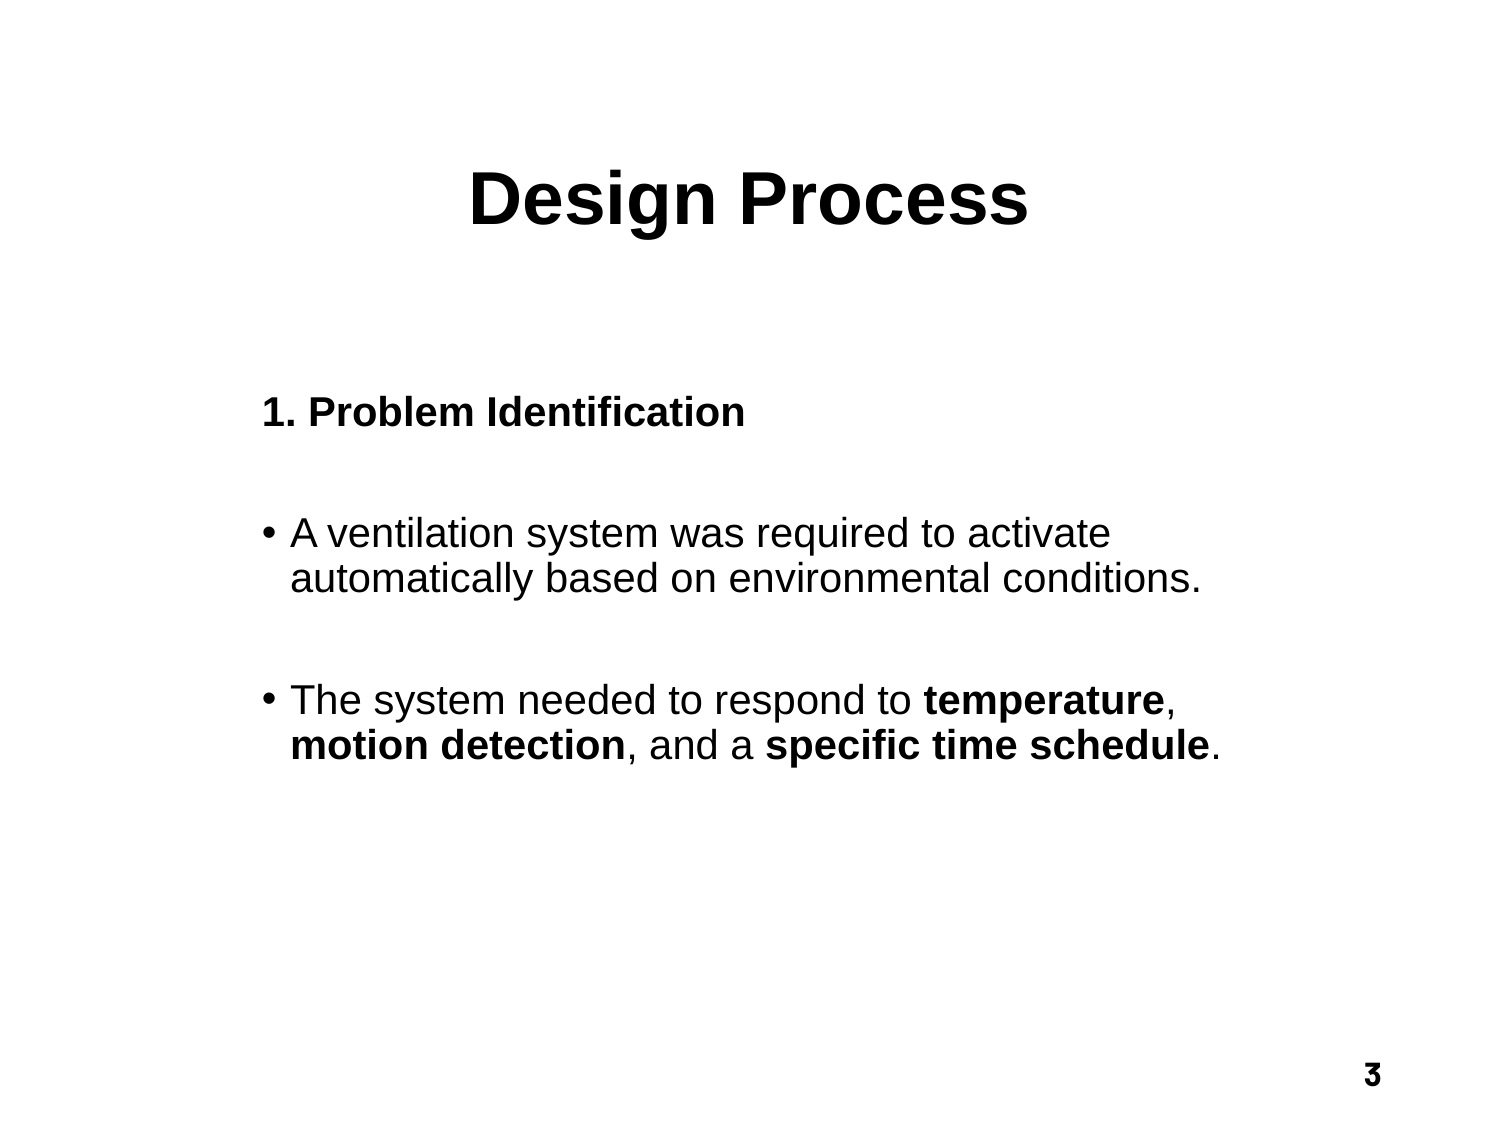

Design Process

1. Problem Identification

A ventilation system was required to activate automatically based on environmental conditions.

The system needed to respond to temperature, motion detection, and a specific time schedule.

3